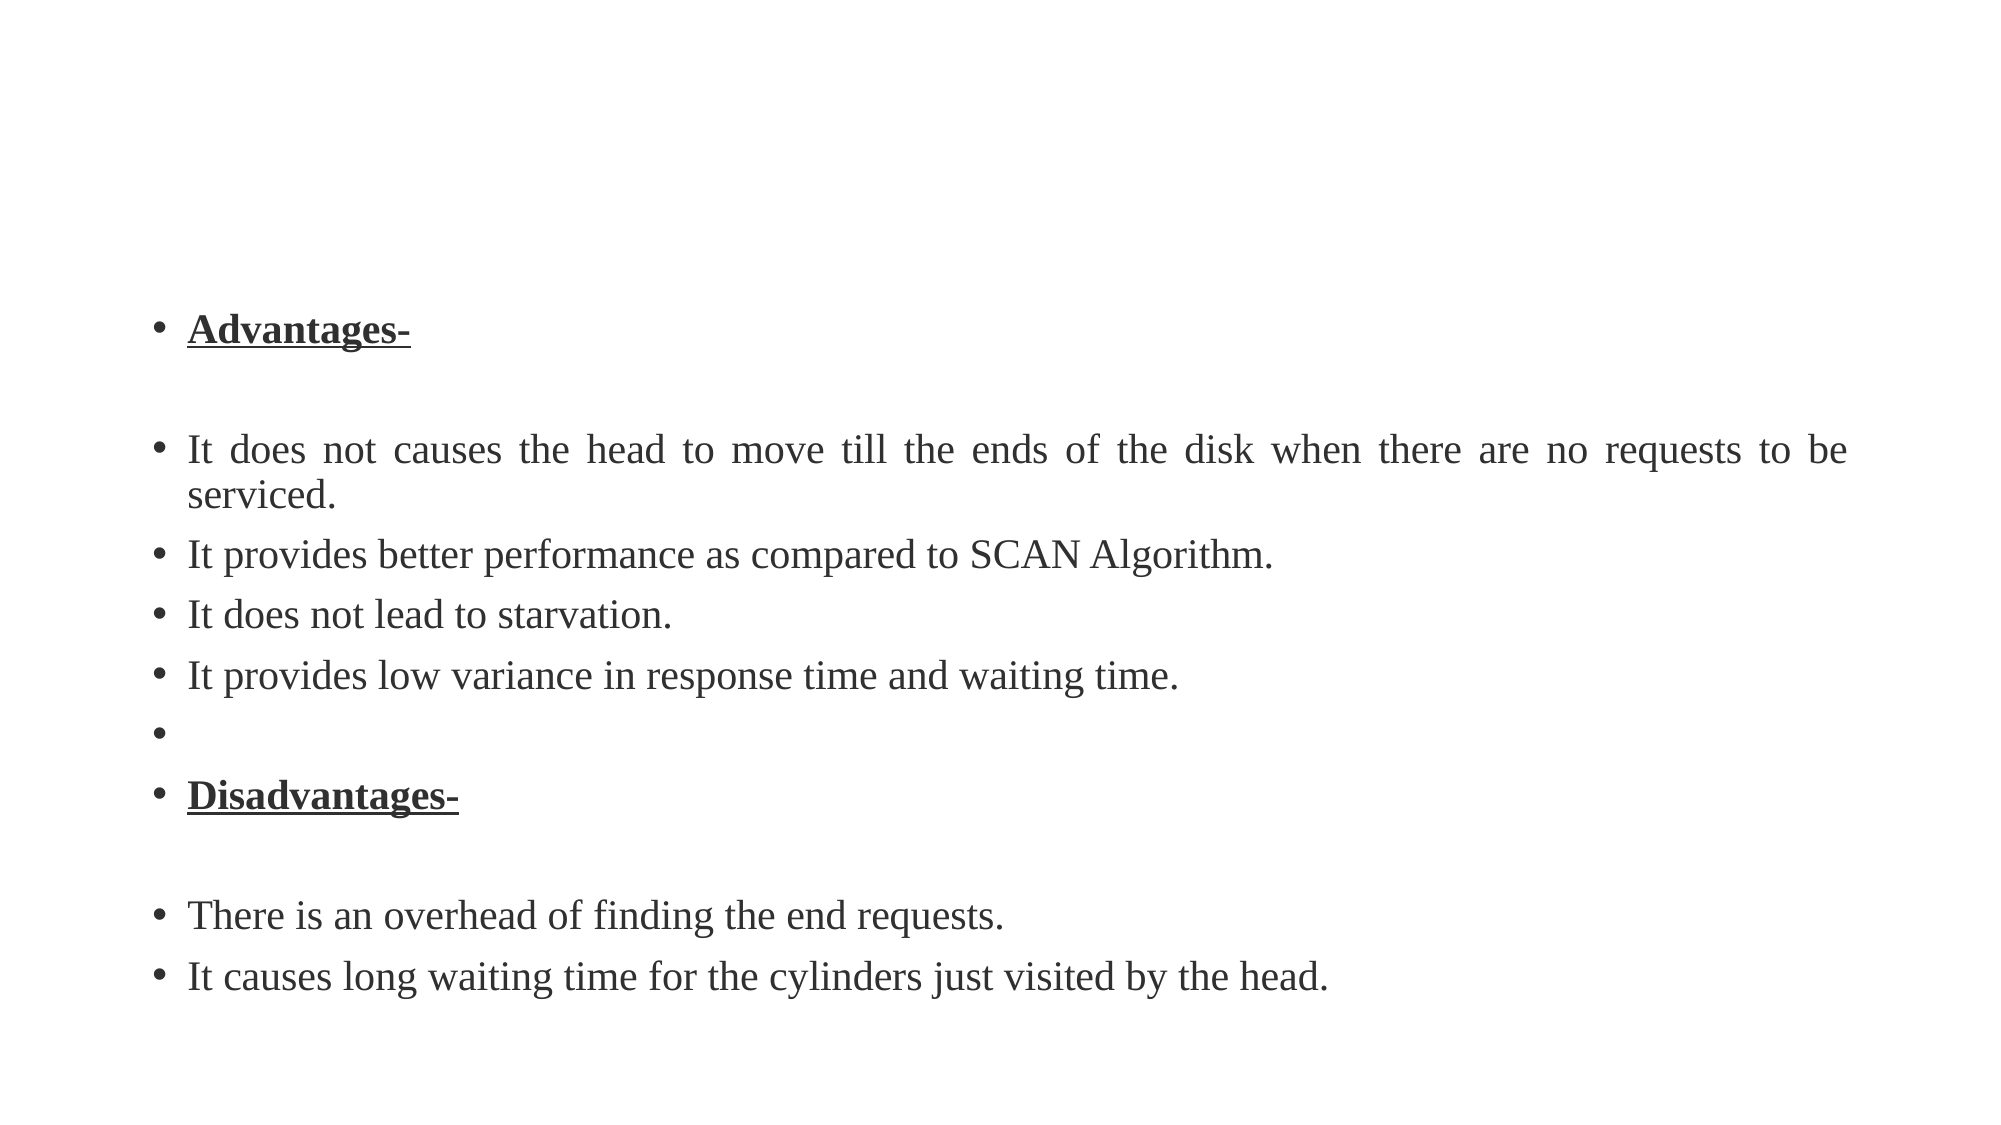

#
Advantages-

It does not causes the head to move till the ends of the disk when there are no requests to be serviced.
It provides better performance as compared to SCAN Algorithm.
It does not lead to starvation.
It provides low variance in response time and waiting time.

Disadvantages-

There is an overhead of finding the end requests.
It causes long waiting time for the cylinders just visited by the head.